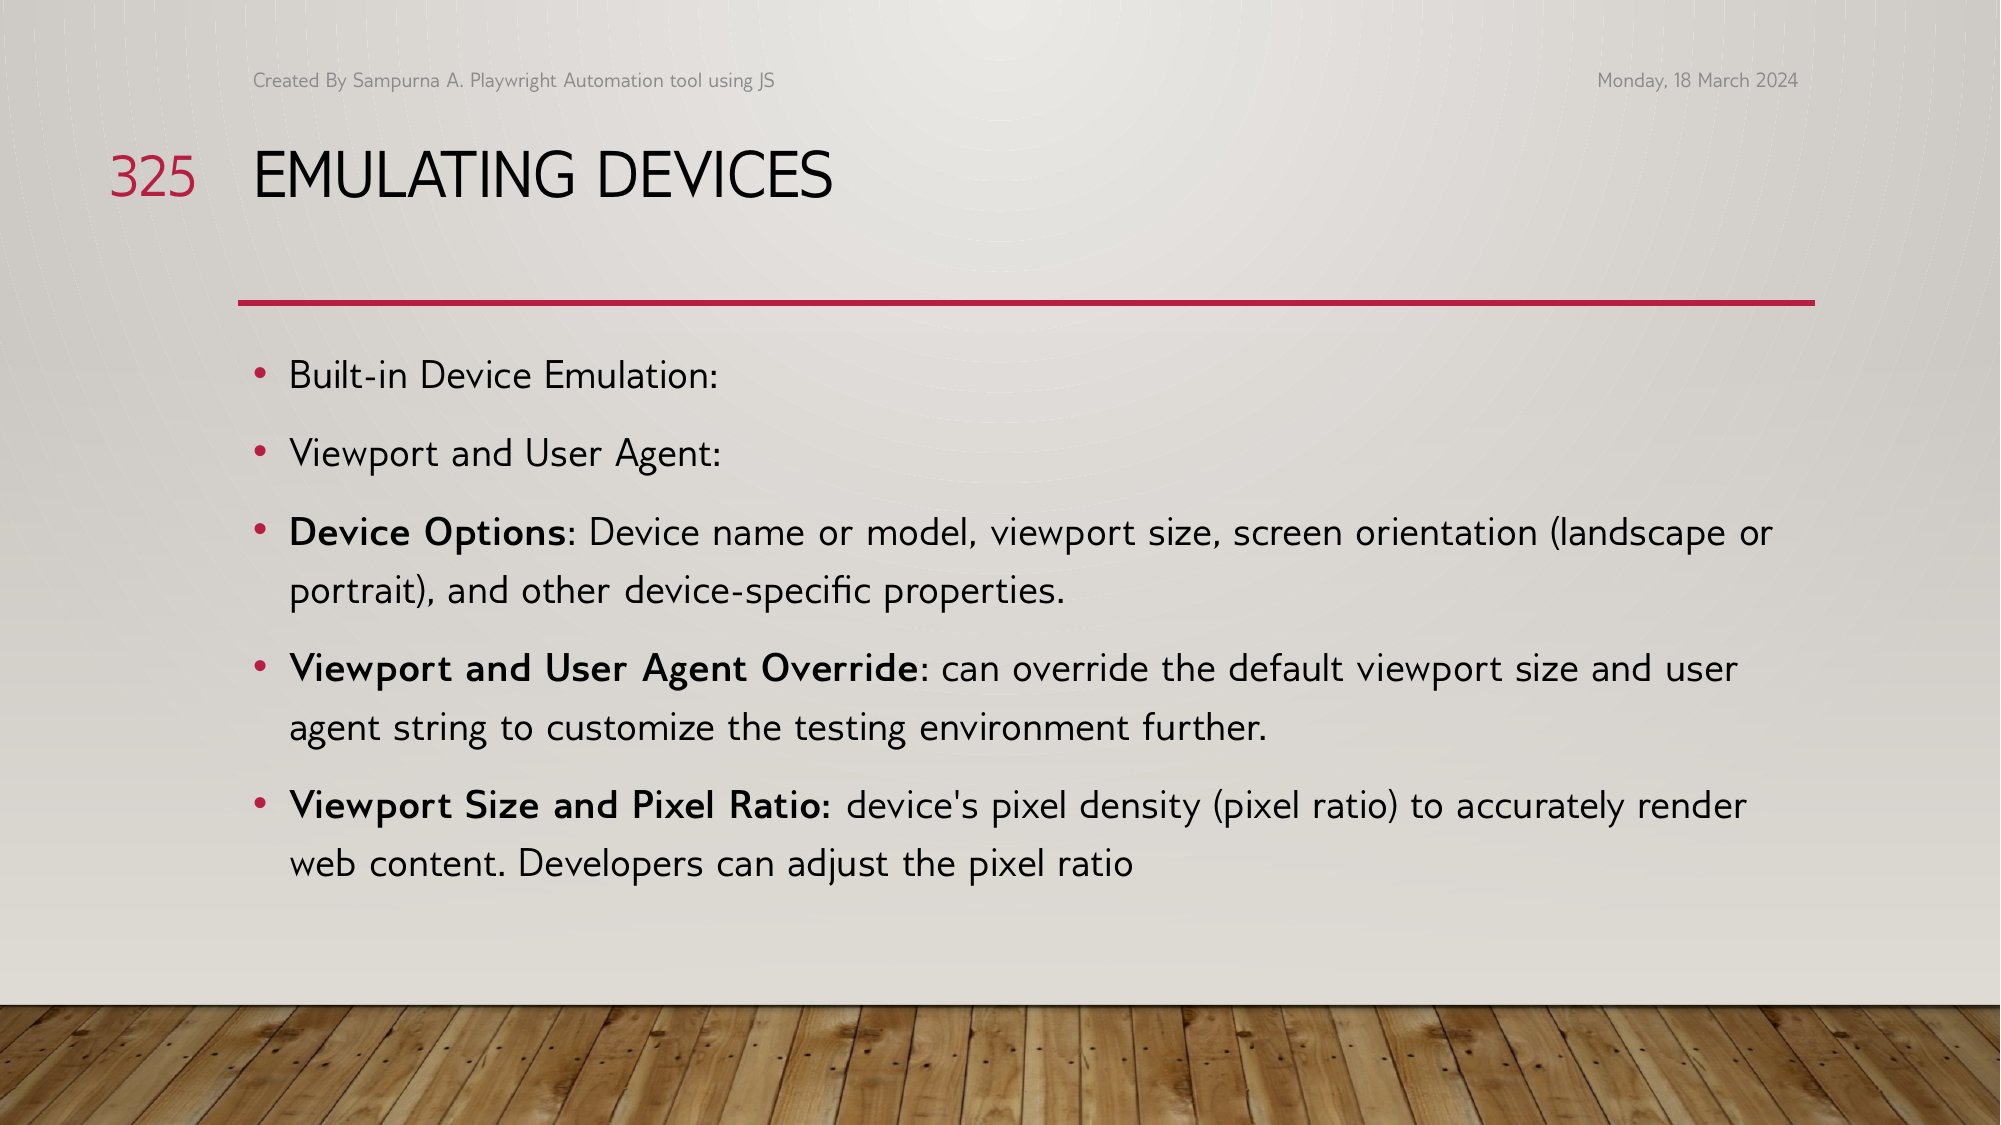

Created By Sampurna A. Playwright Automation tool using JS
Monday, 18 March 2024
325
# Emulating Devices
Built-in Device Emulation:
Viewport and User Agent:
Device Options: Device name or model, viewport size, screen orientation (landscape or portrait), and other device-specific properties.
Viewport and User Agent Override: can override the default viewport size and user agent string to customize the testing environment further.
Viewport Size and Pixel Ratio: device's pixel density (pixel ratio) to accurately render web content. Developers can adjust the pixel ratio